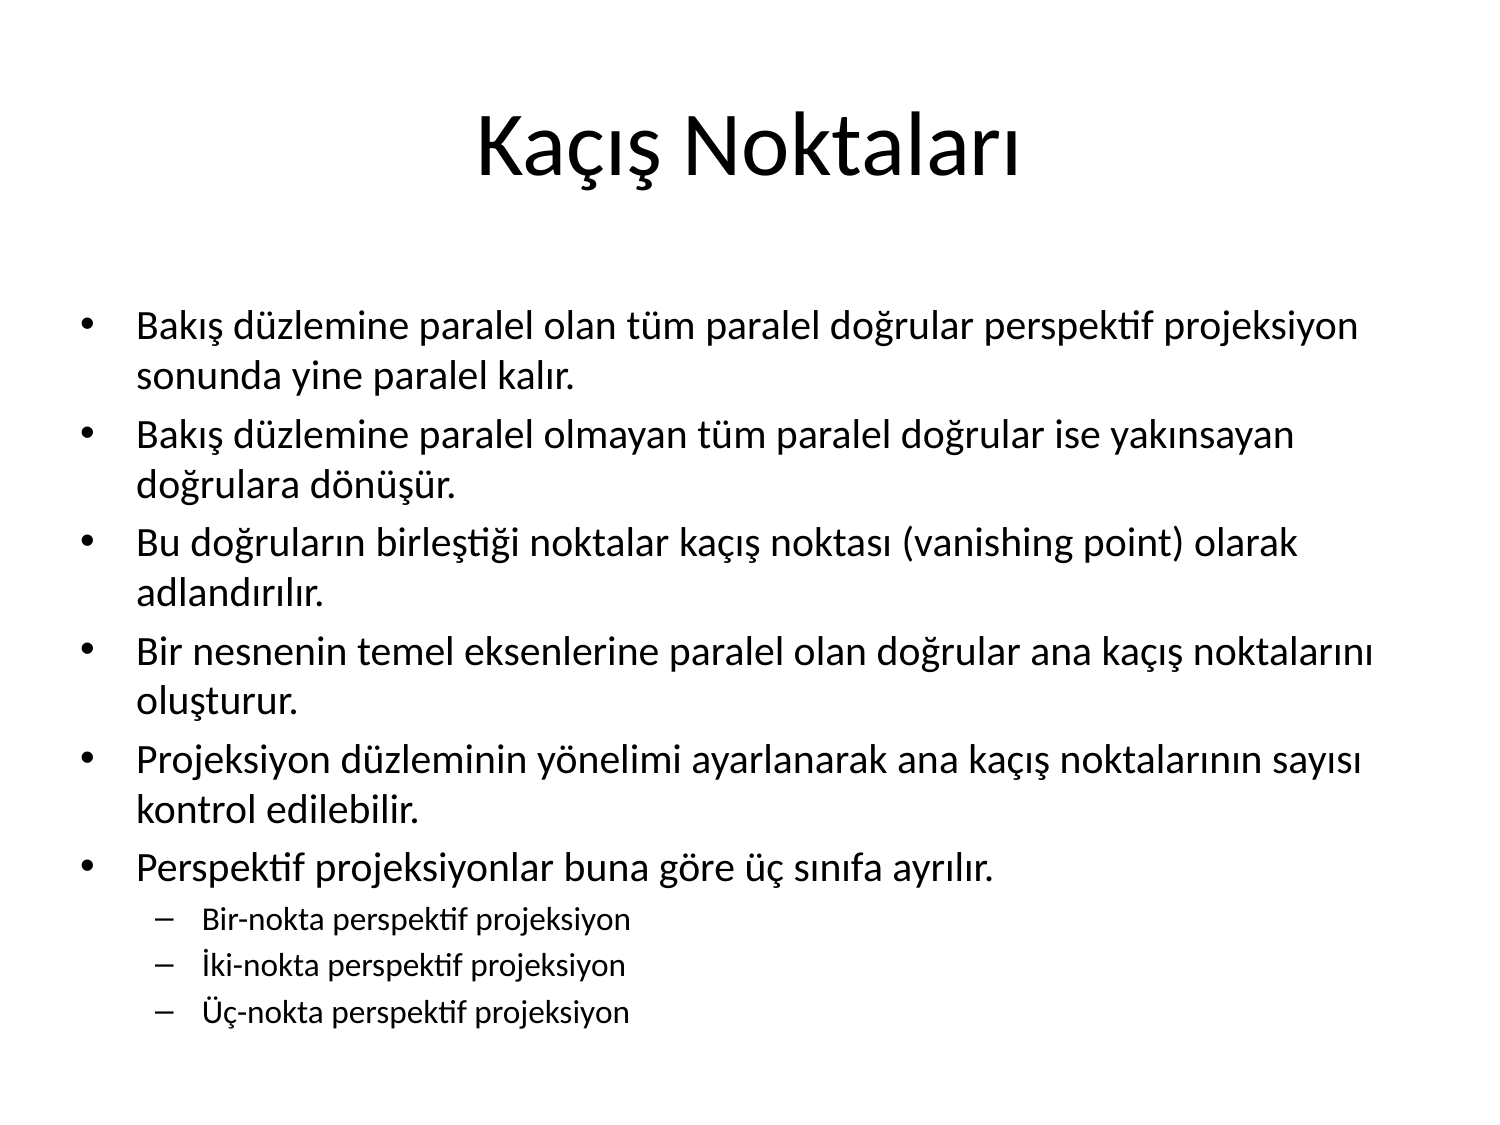

# Kaçış Noktaları
Bakış düzlemine paralel olan tüm paralel doğrular perspektif projeksiyon sonunda yine paralel kalır.
Bakış düzlemine paralel olmayan tüm paralel doğrular ise yakınsayan doğrulara dönüşür.
Bu doğruların birleştiği noktalar kaçış noktası (vanishing point) olarak adlandırılır.
Bir nesnenin temel eksenlerine paralel olan doğrular ana kaçış noktalarını oluşturur.
Projeksiyon düzleminin yönelimi ayarlanarak ana kaçış noktalarının sayısı kontrol edilebilir.
Perspektif projeksiyonlar buna göre üç sınıfa ayrılır.
Bir-nokta perspektif projeksiyon
İki-nokta perspektif projeksiyon
Üç-nokta perspektif projeksiyon